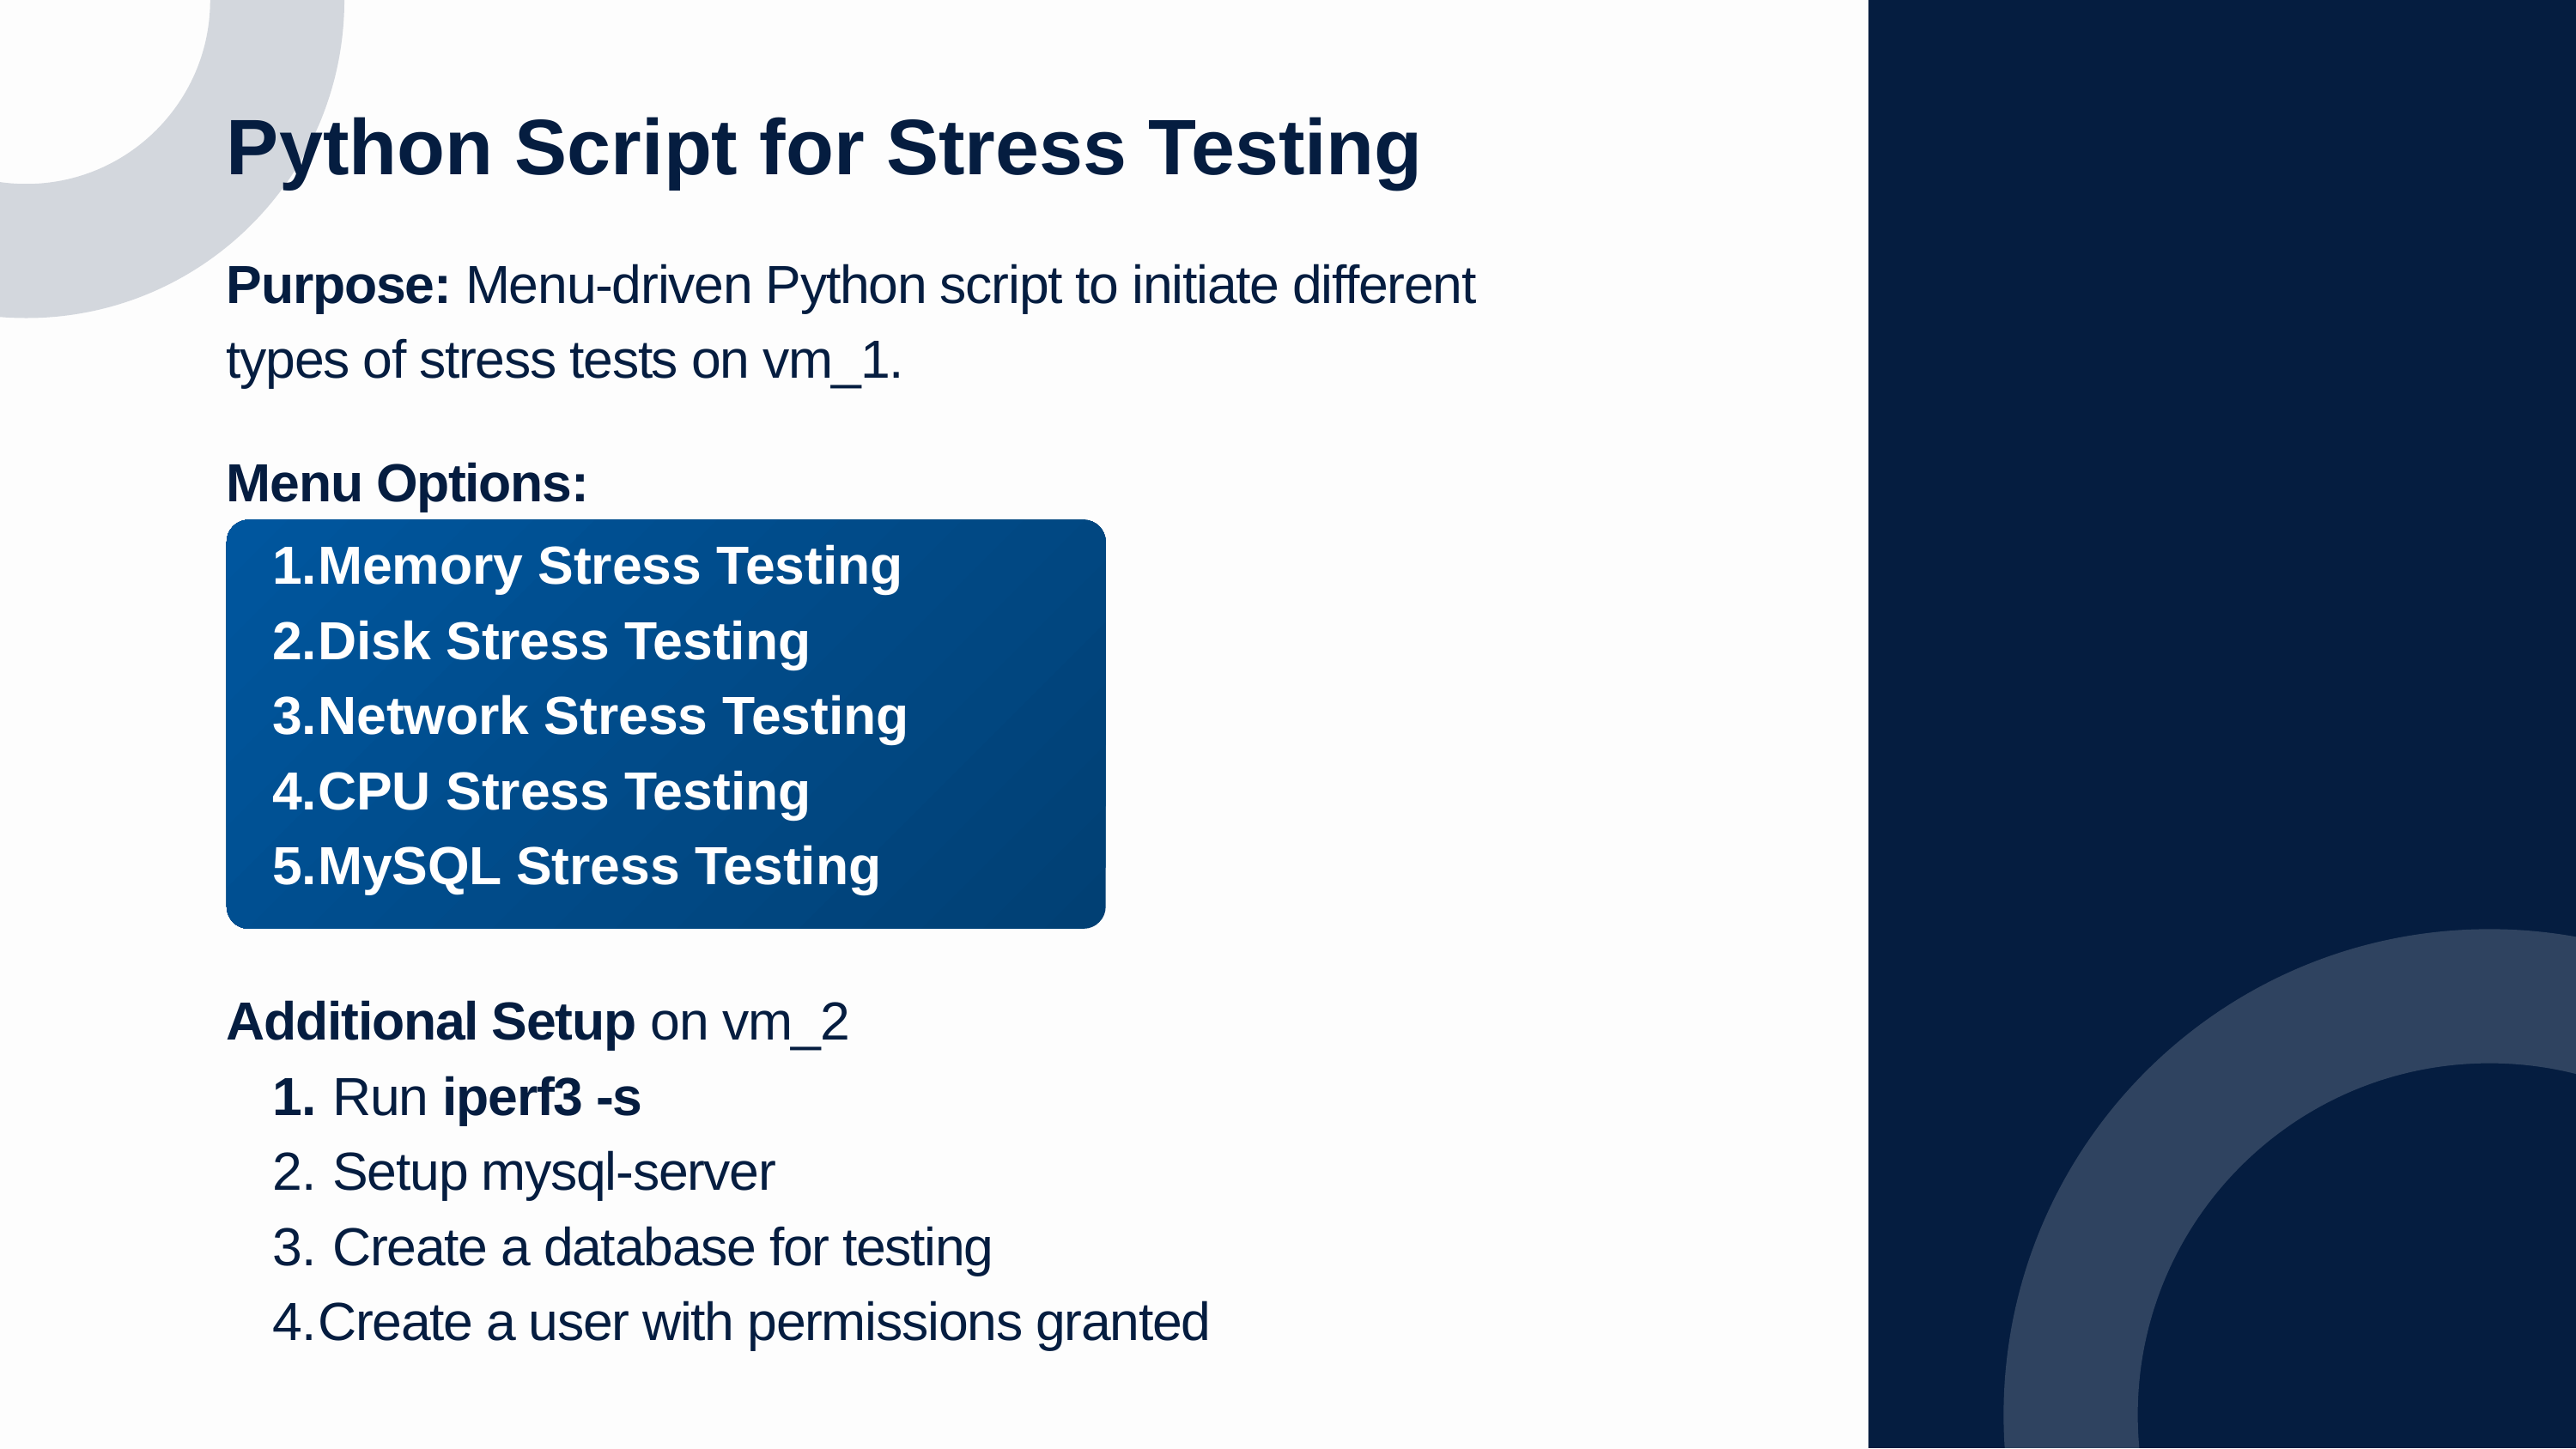

Python Script for Stress Testing
Purpose: Menu-driven Python script to initiate different types of stress tests on vm_1.
Menu Options:

Memory Stress Testing
Disk Stress Testing
Network Stress Testing
CPU Stress Testing
MySQL Stress Testing
Additional Setup on vm_2
 Run iperf3 -s
 Setup mysql-server
 Create a database for testing
Create a user with permissions granted